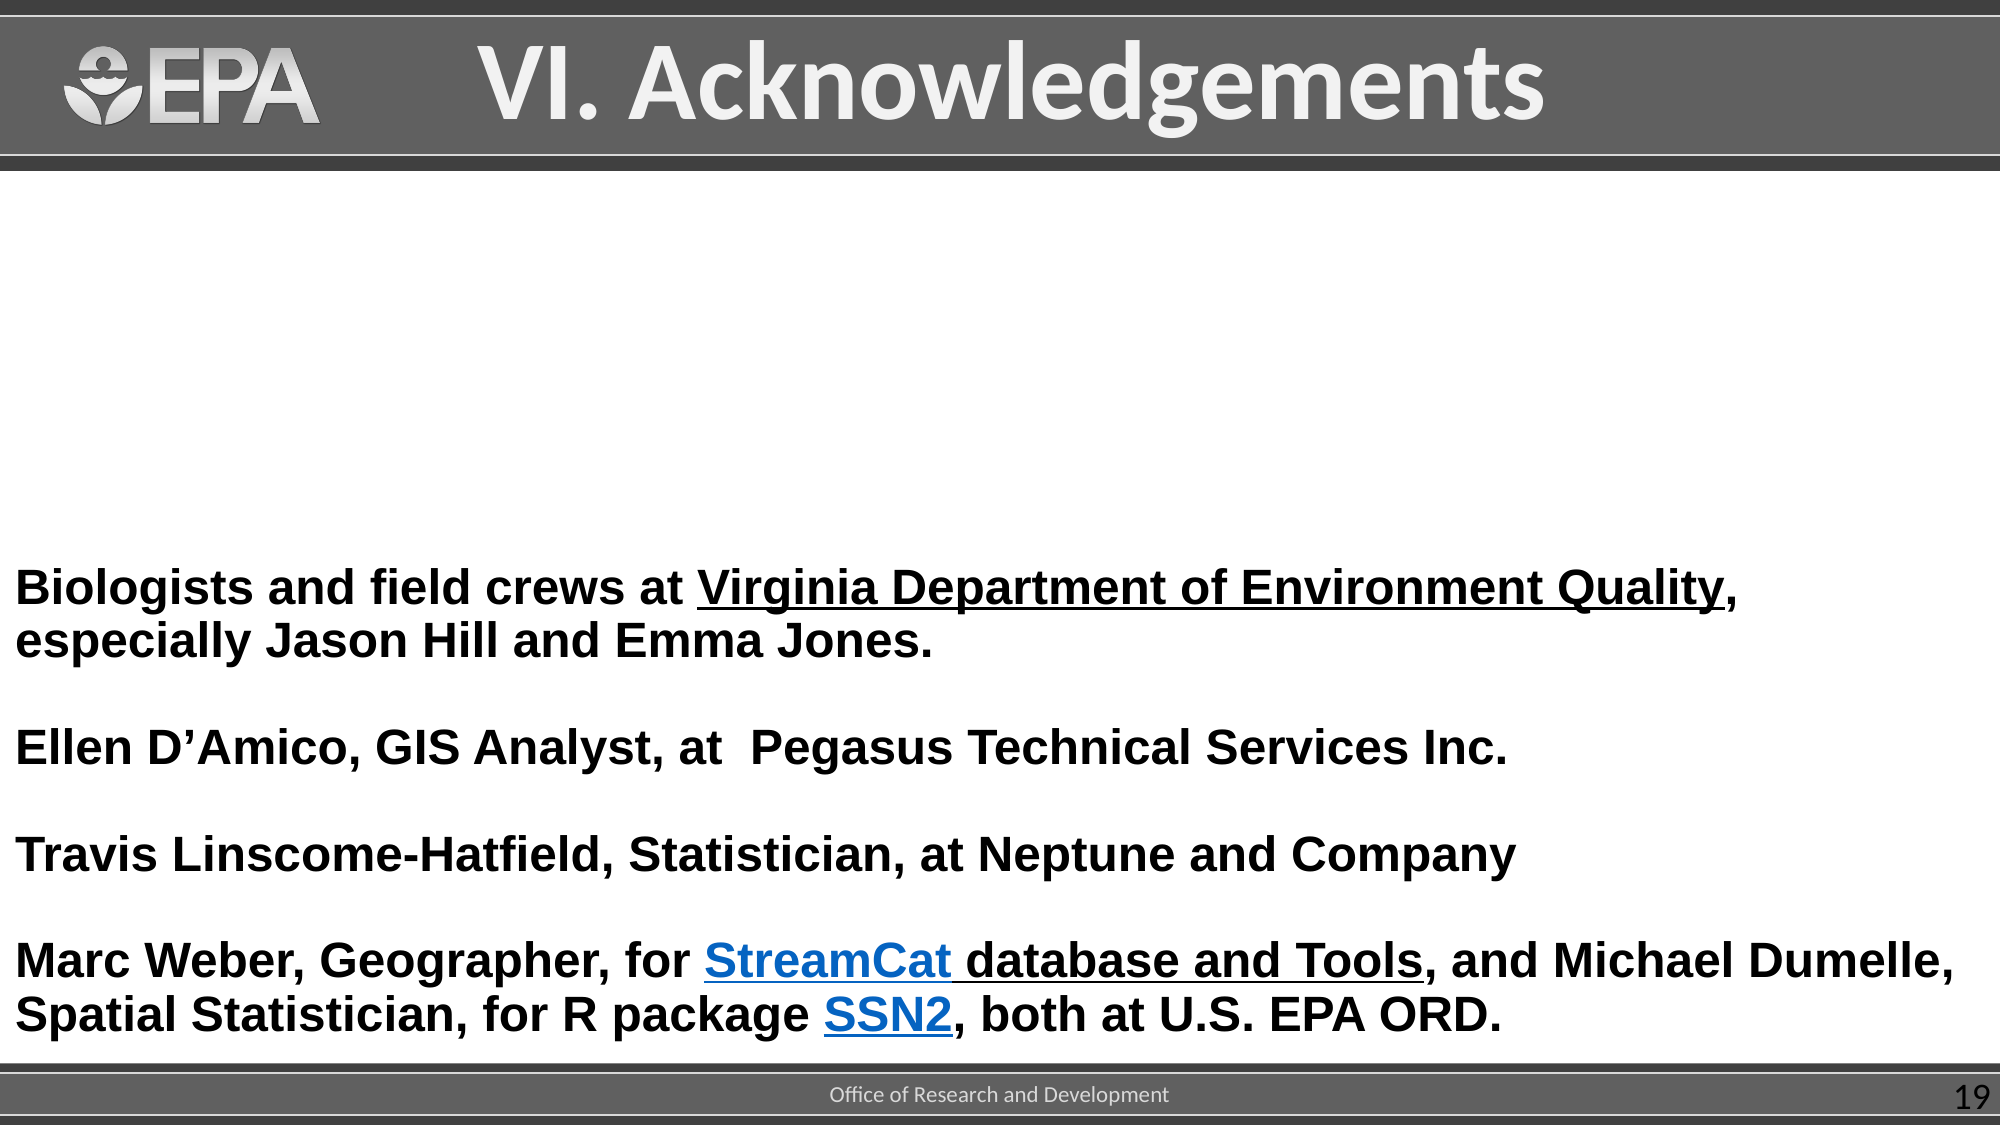

VI. Acknowledgements
# Biologists and field crews at Virginia Department of Environment Quality, especially Jason Hill and Emma Jones. Ellen D’Amico, GIS Analyst, at  Pegasus Technical Services Inc. Travis Linscome-Hatfield, Statistician, at Neptune and Company Marc Weber, Geographer, for StreamCat database and Tools, and Michael Dumelle, Spatial Statistician, for R package SSN2, both at U.S. EPA ORD.
19